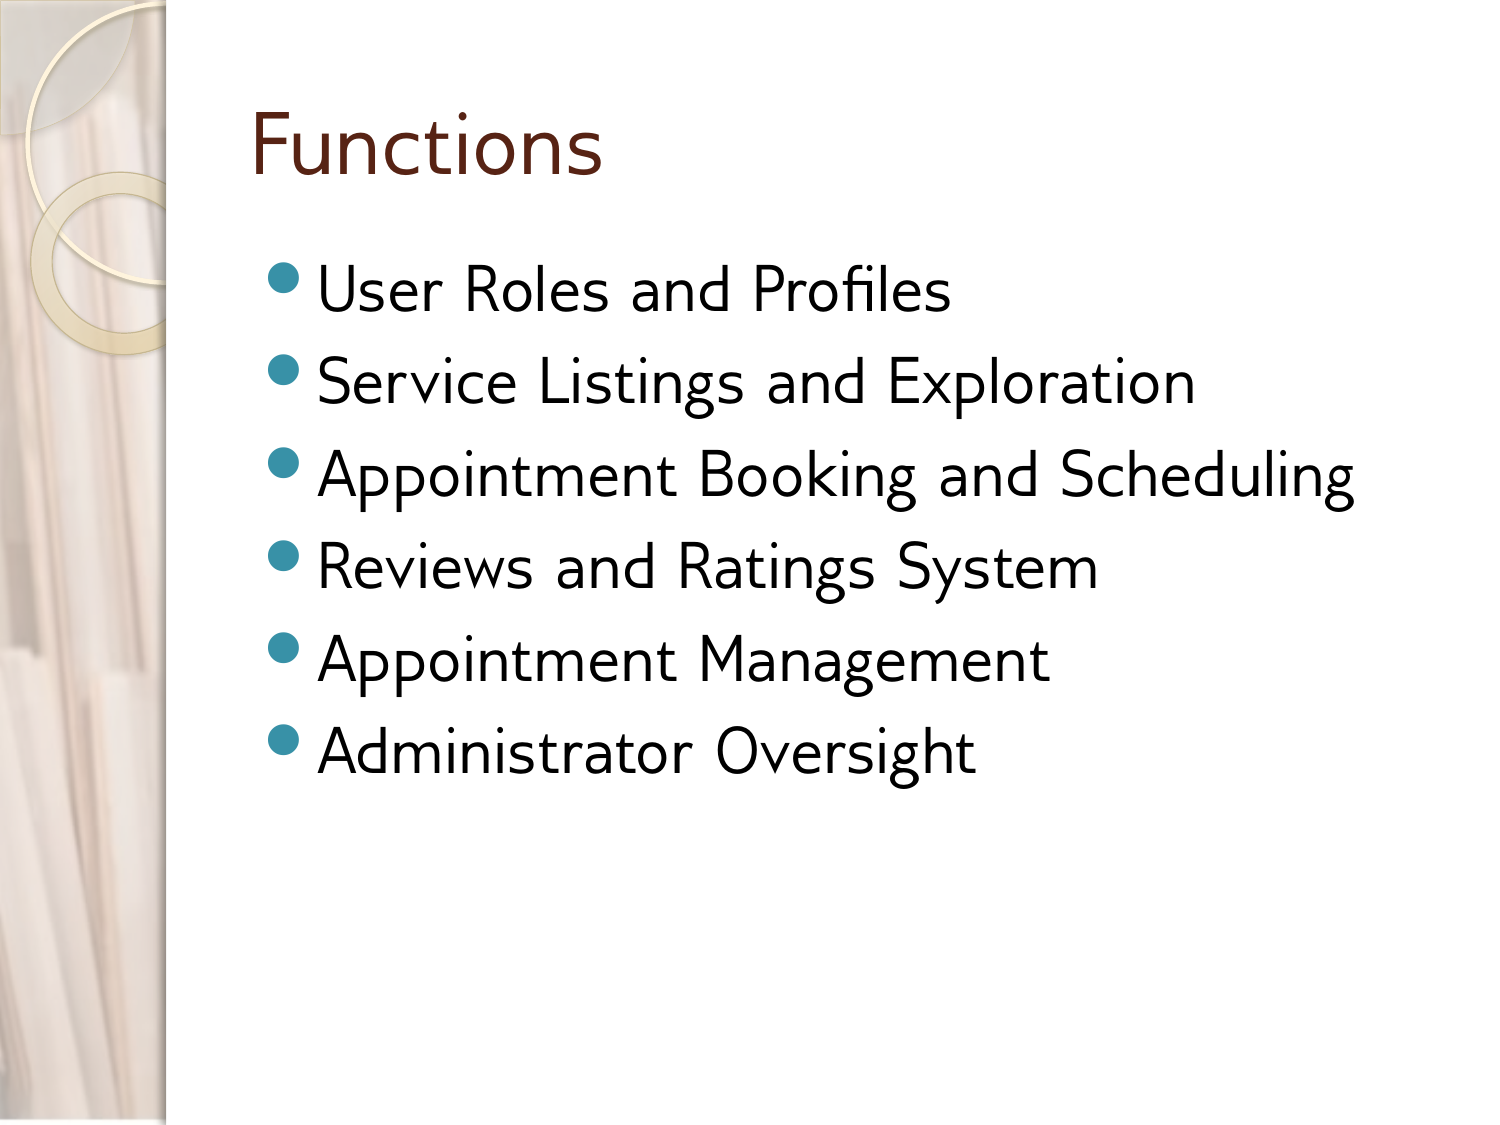

# Functions
User Roles and Profiles
Service Listings and Exploration
Appointment Booking and Scheduling
Reviews and Ratings System
Appointment Management
Administrator Oversight